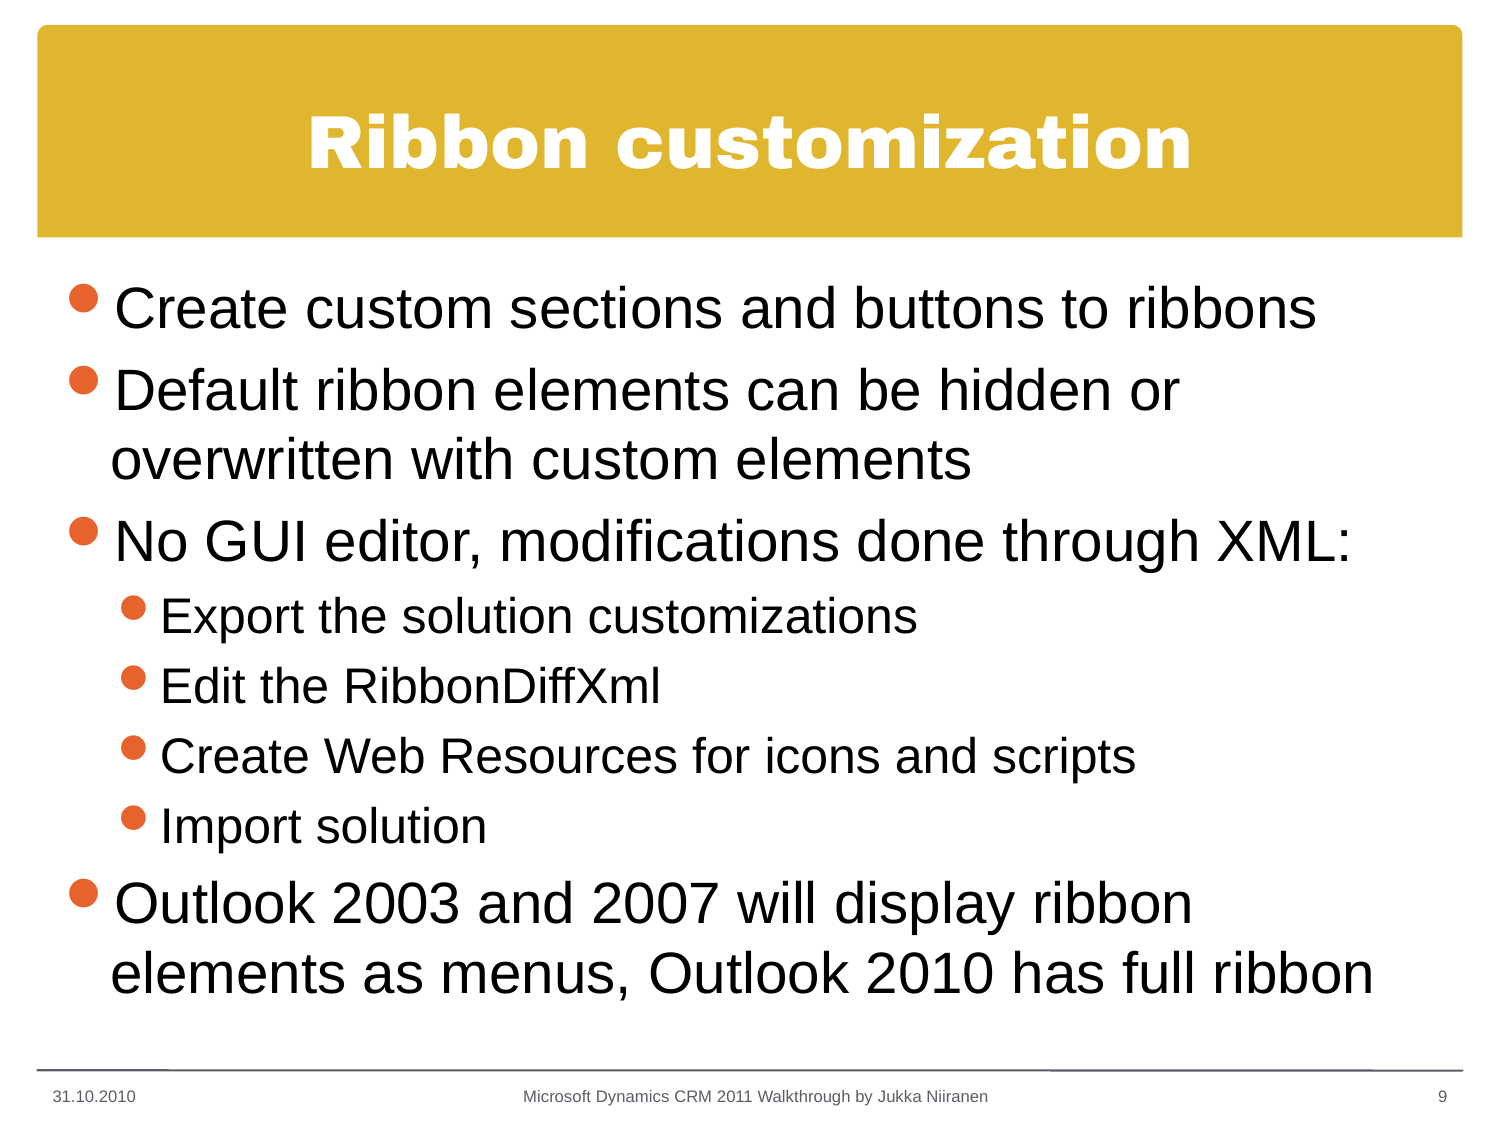

# Ribbon customization
Create custom sections and buttons to ribbons
Default ribbon elements can be hidden or overwritten with custom elements
No GUI editor, modifications done through XML:
Export the solution customizations
Edit the RibbonDiffXml
Create Web Resources for icons and scripts
Import solution
Outlook 2003 and 2007 will display ribbon elements as menus, Outlook 2010 has full ribbon
31.10.2010
Microsoft Dynamics CRM 2011 Walkthrough by Jukka Niiranen
9